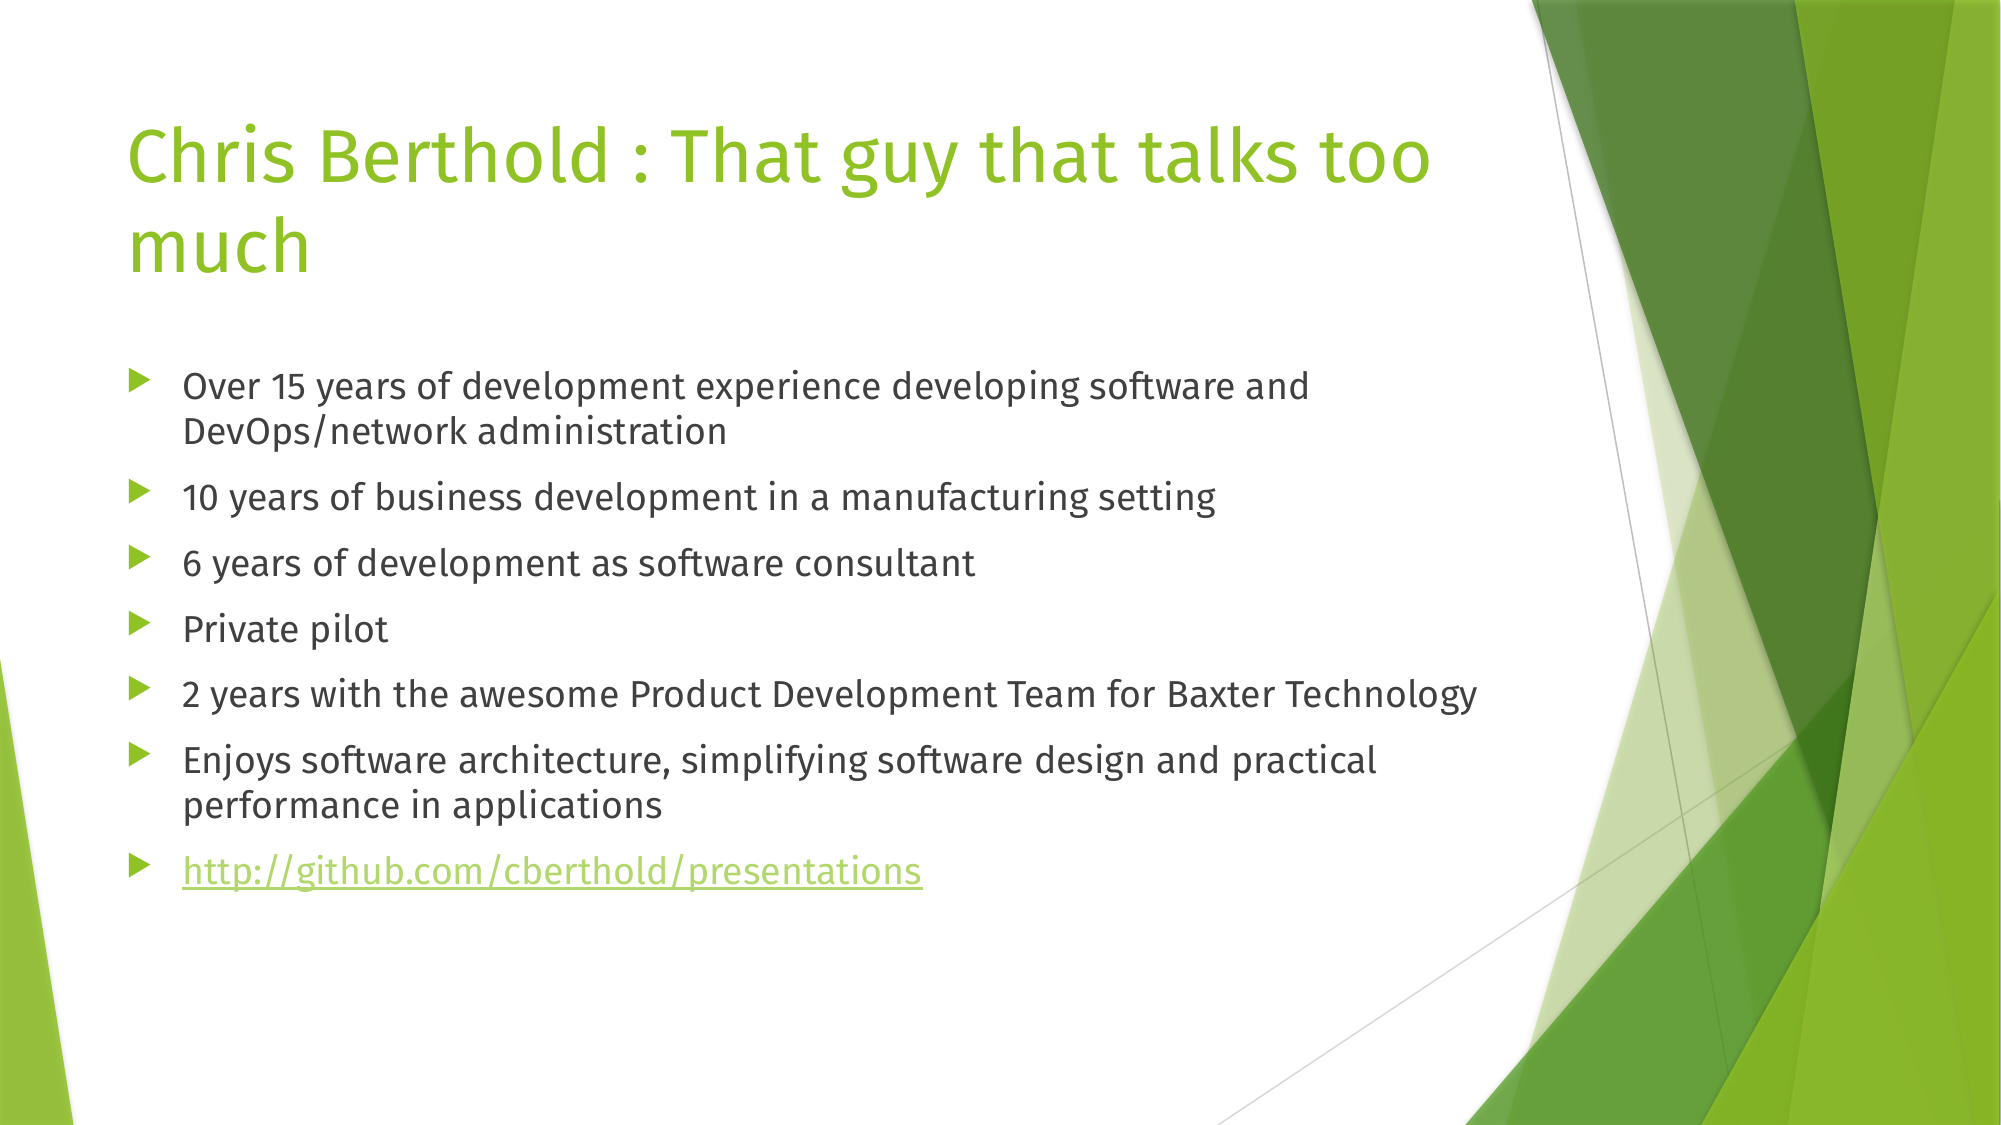

# Chris Berthold : That guy that talks too much
Over 15 years of development experience developing software and DevOps/network administration
10 years of business development in a manufacturing setting
6 years of development as software consultant
Private pilot
2 years with the awesome Product Development Team for Baxter Technology
Enjoys software architecture, simplifying software design and practical performance in applications
http://github.com/cberthold/presentations